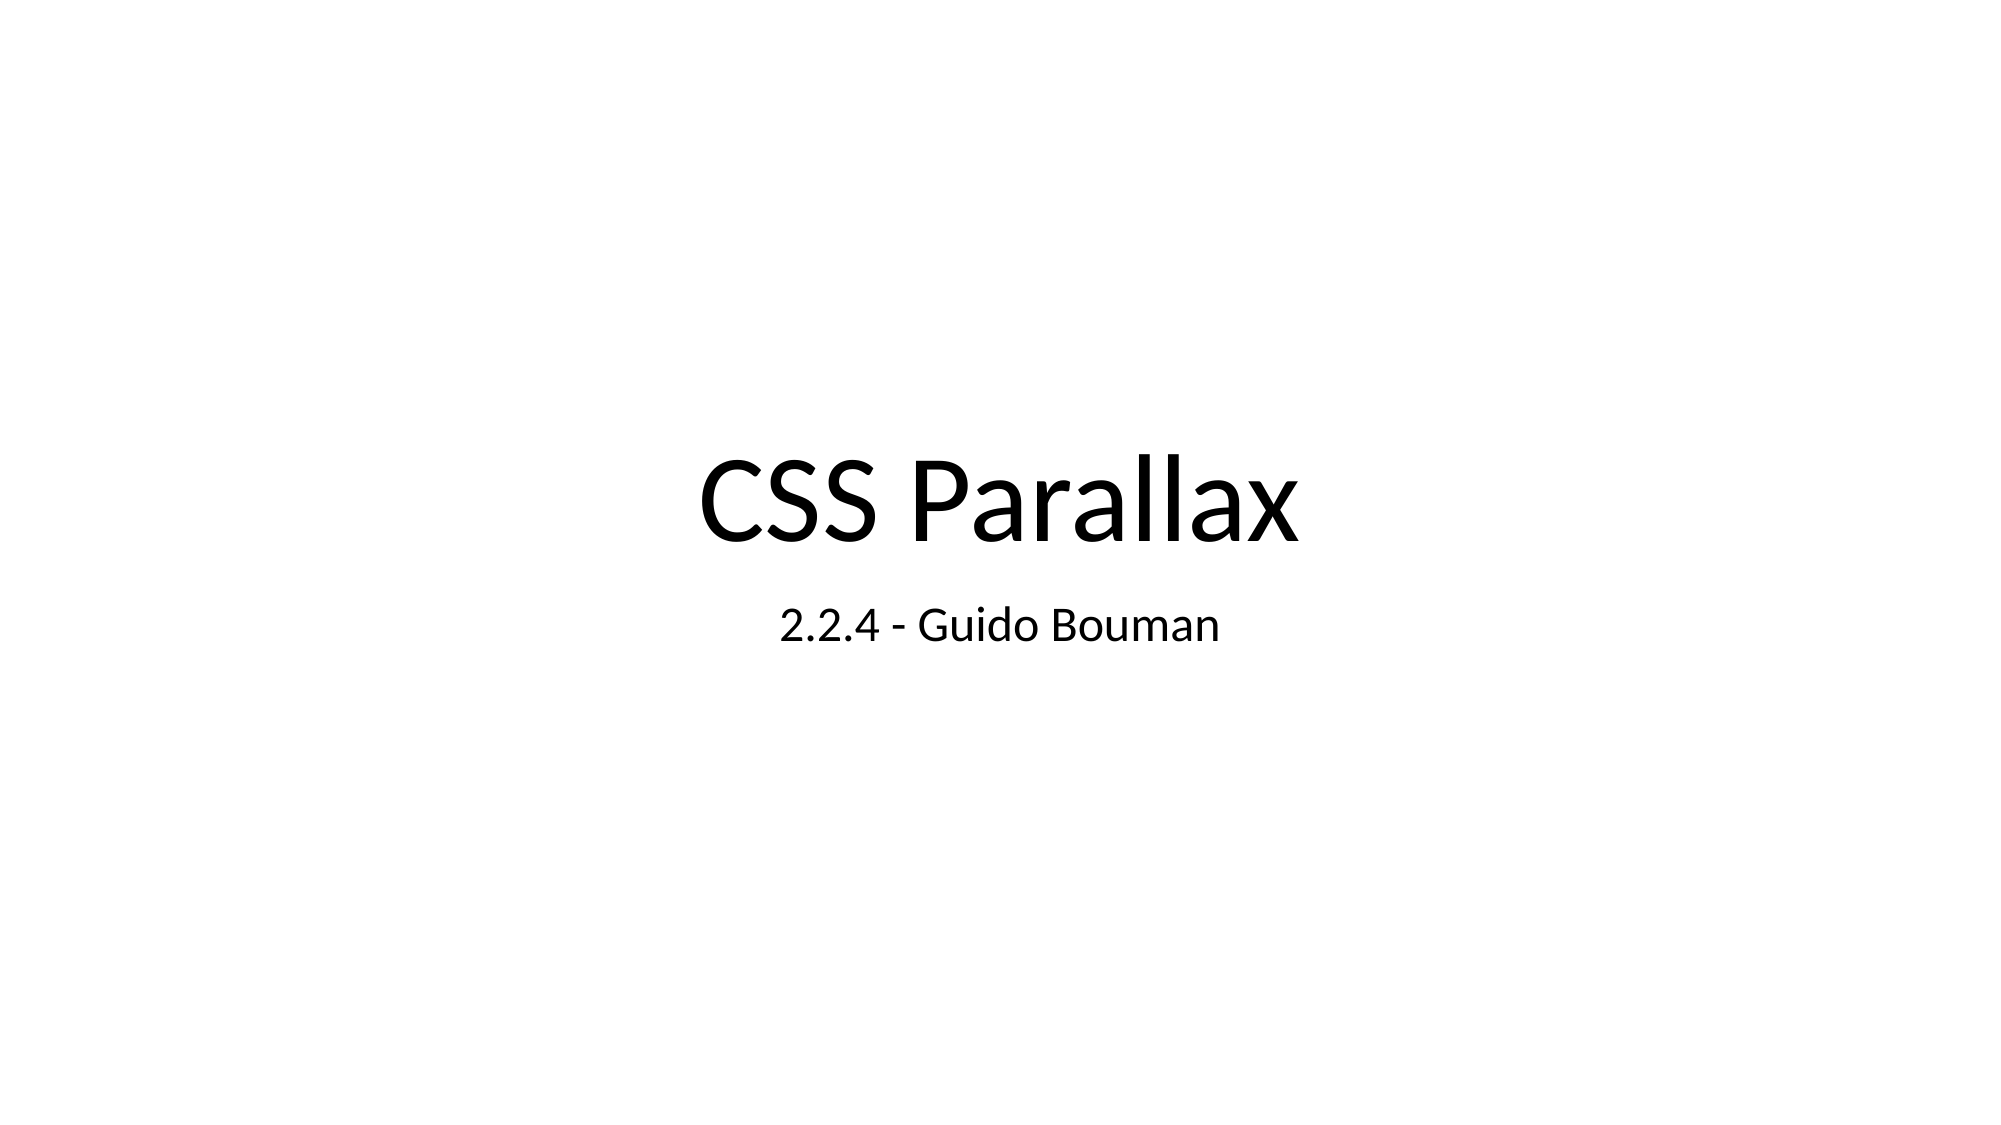

# CSS Parallax
2.2.4 - Guido Bouman